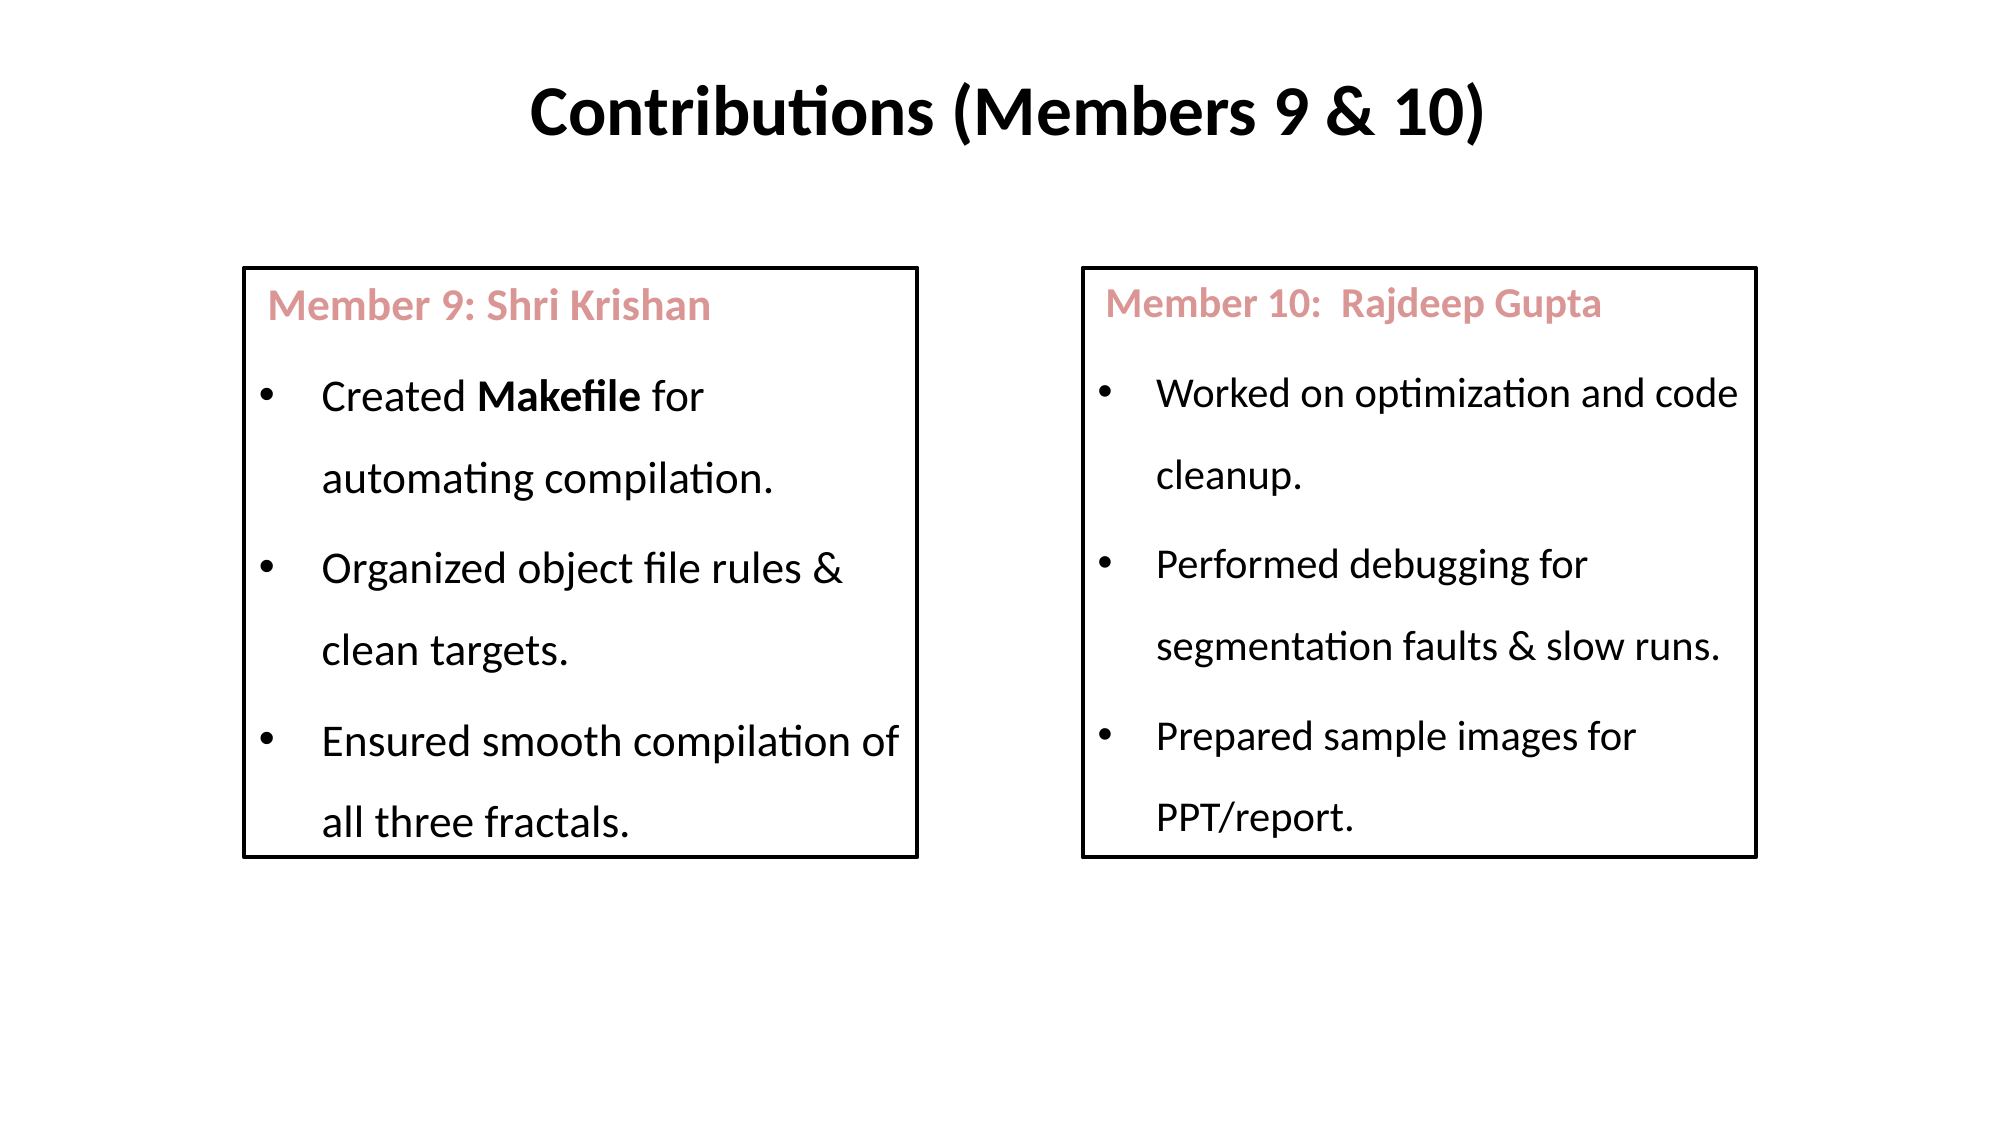

# Contributions (Members 9 & 10)
Member 9: Shri Krishan
Created Makefile for automating compilation.
Organized object file rules & clean targets.
Ensured smooth compilation of all three fractals.

Member 10:  Rajdeep Gupta
Worked on optimization and code cleanup.
Performed debugging for segmentation faults & slow runs.
Prepared sample images for PPT/report.